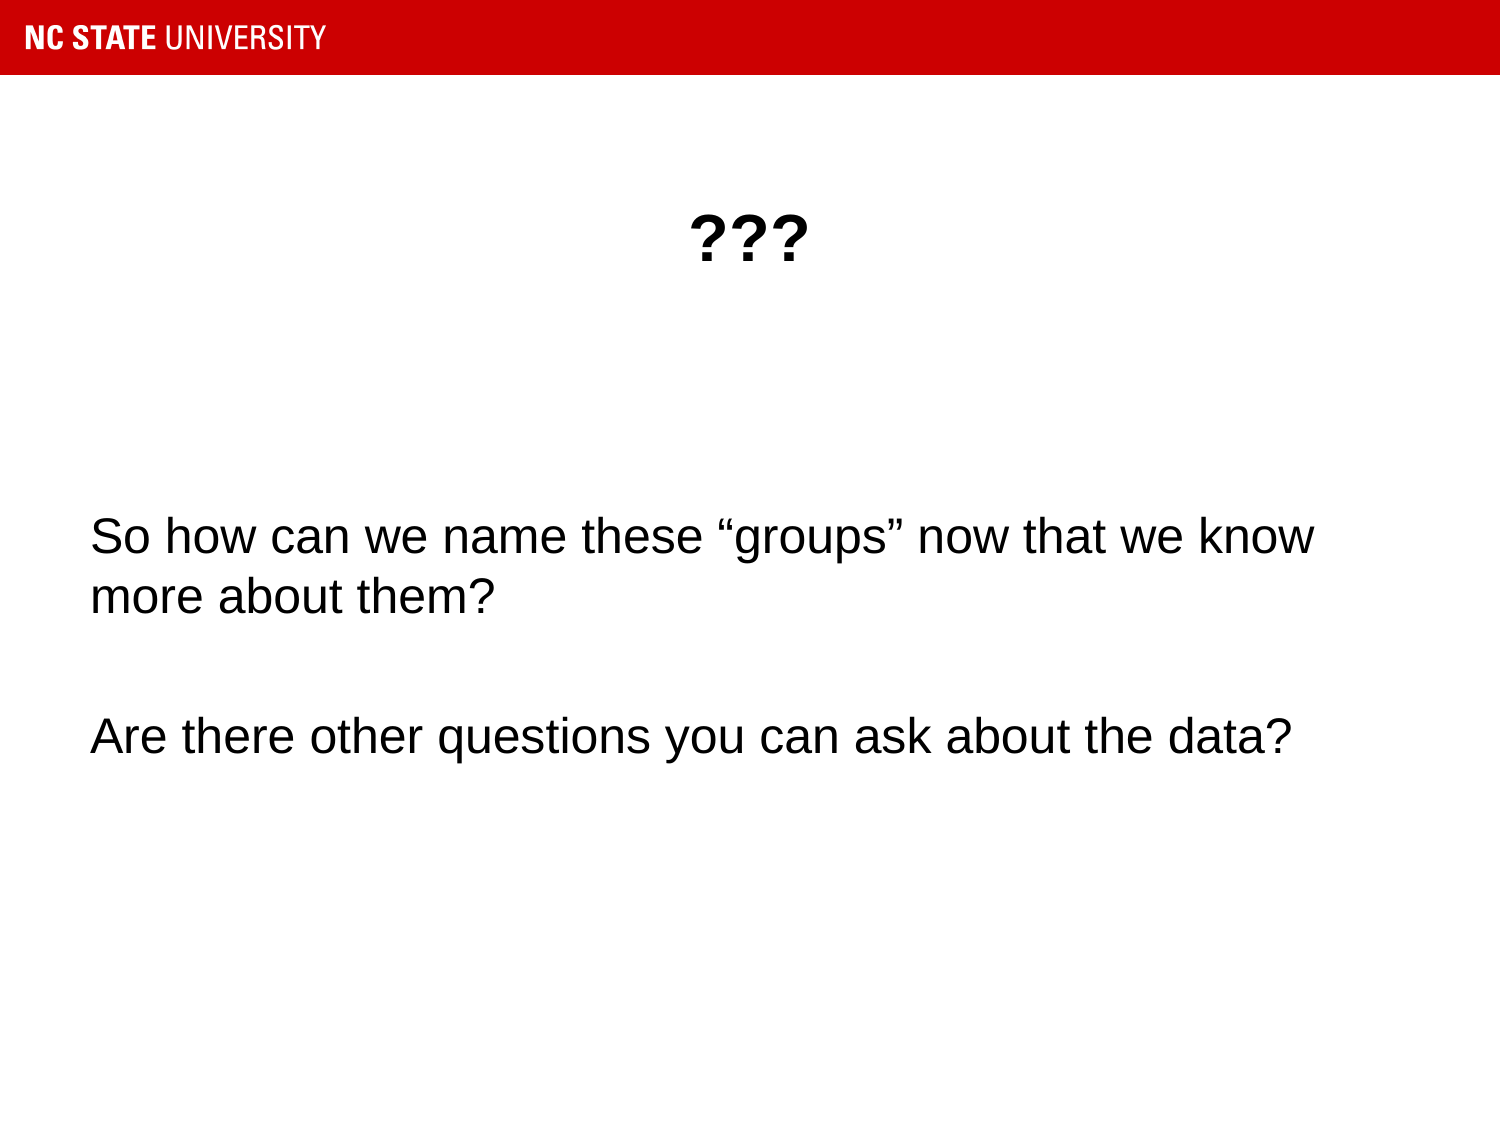

# ???
So how can we name these “groups” now that we know more about them?

Are there other questions you can ask about the data?